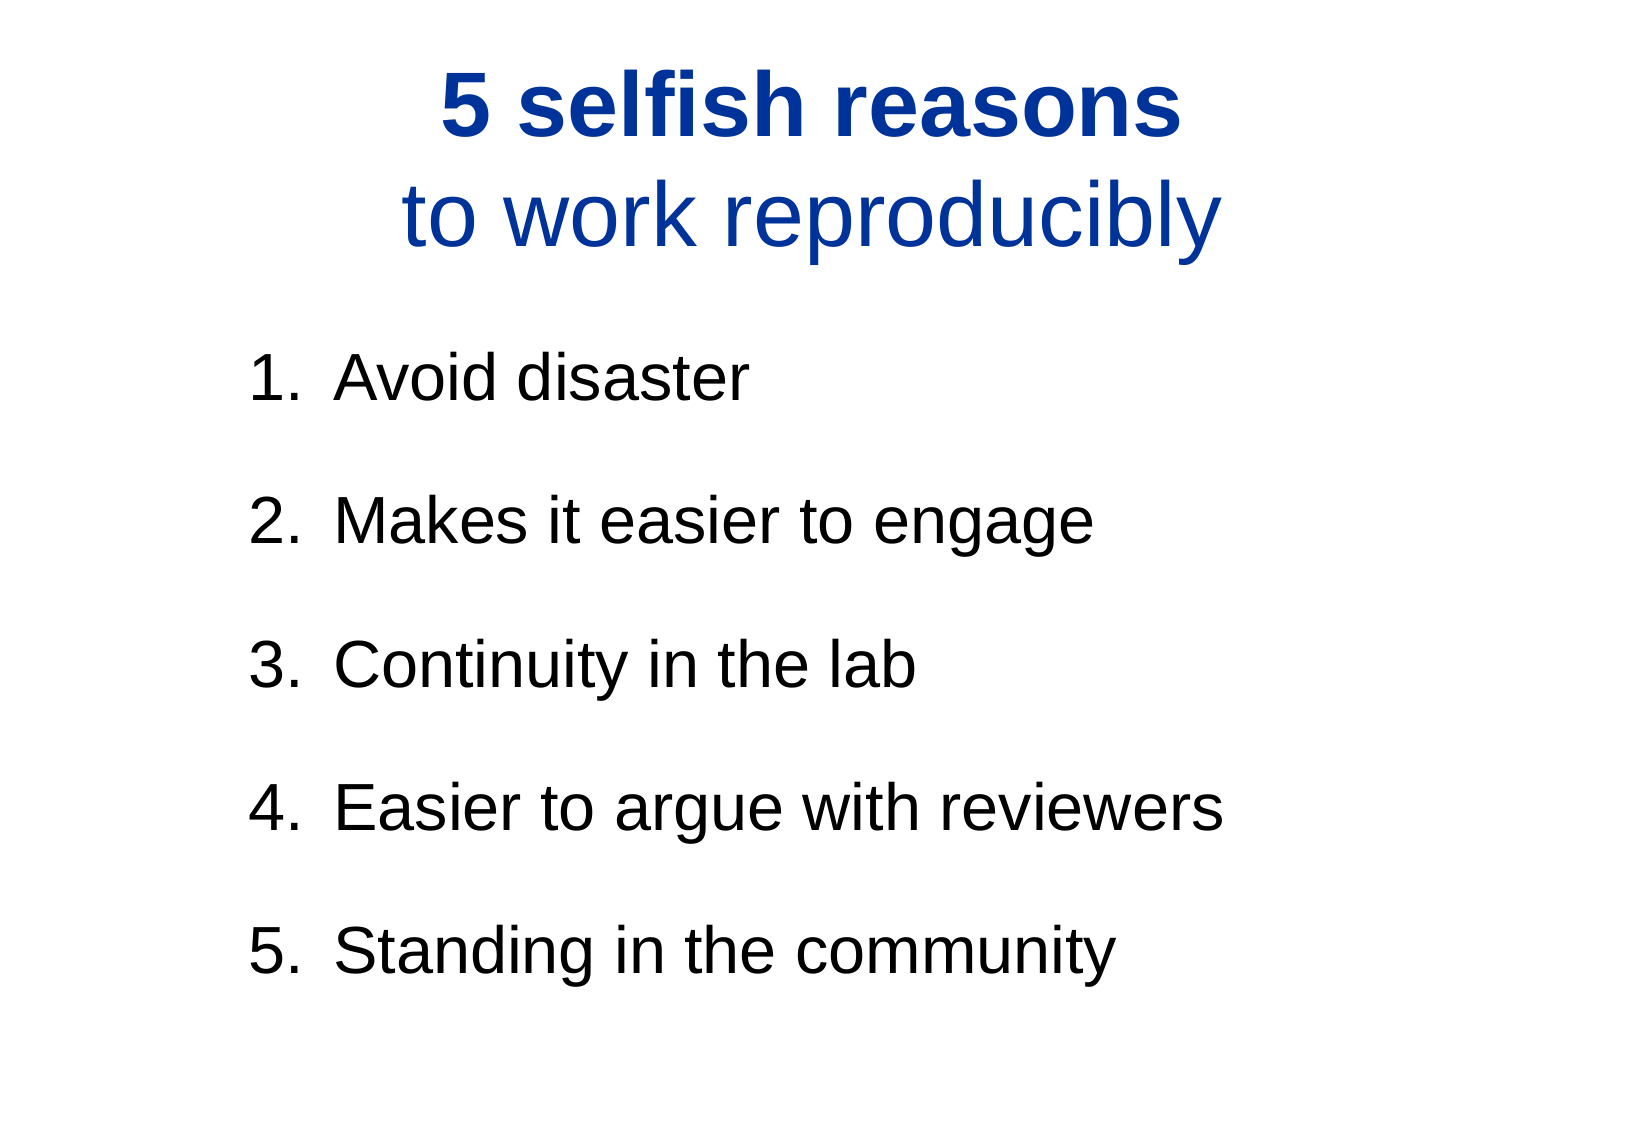

# 5 selfish reasons to work reproducibly
Avoid disaster
Makes it easier to engage
Continuity in the lab
Easier to argue with reviewers
Standing in the community